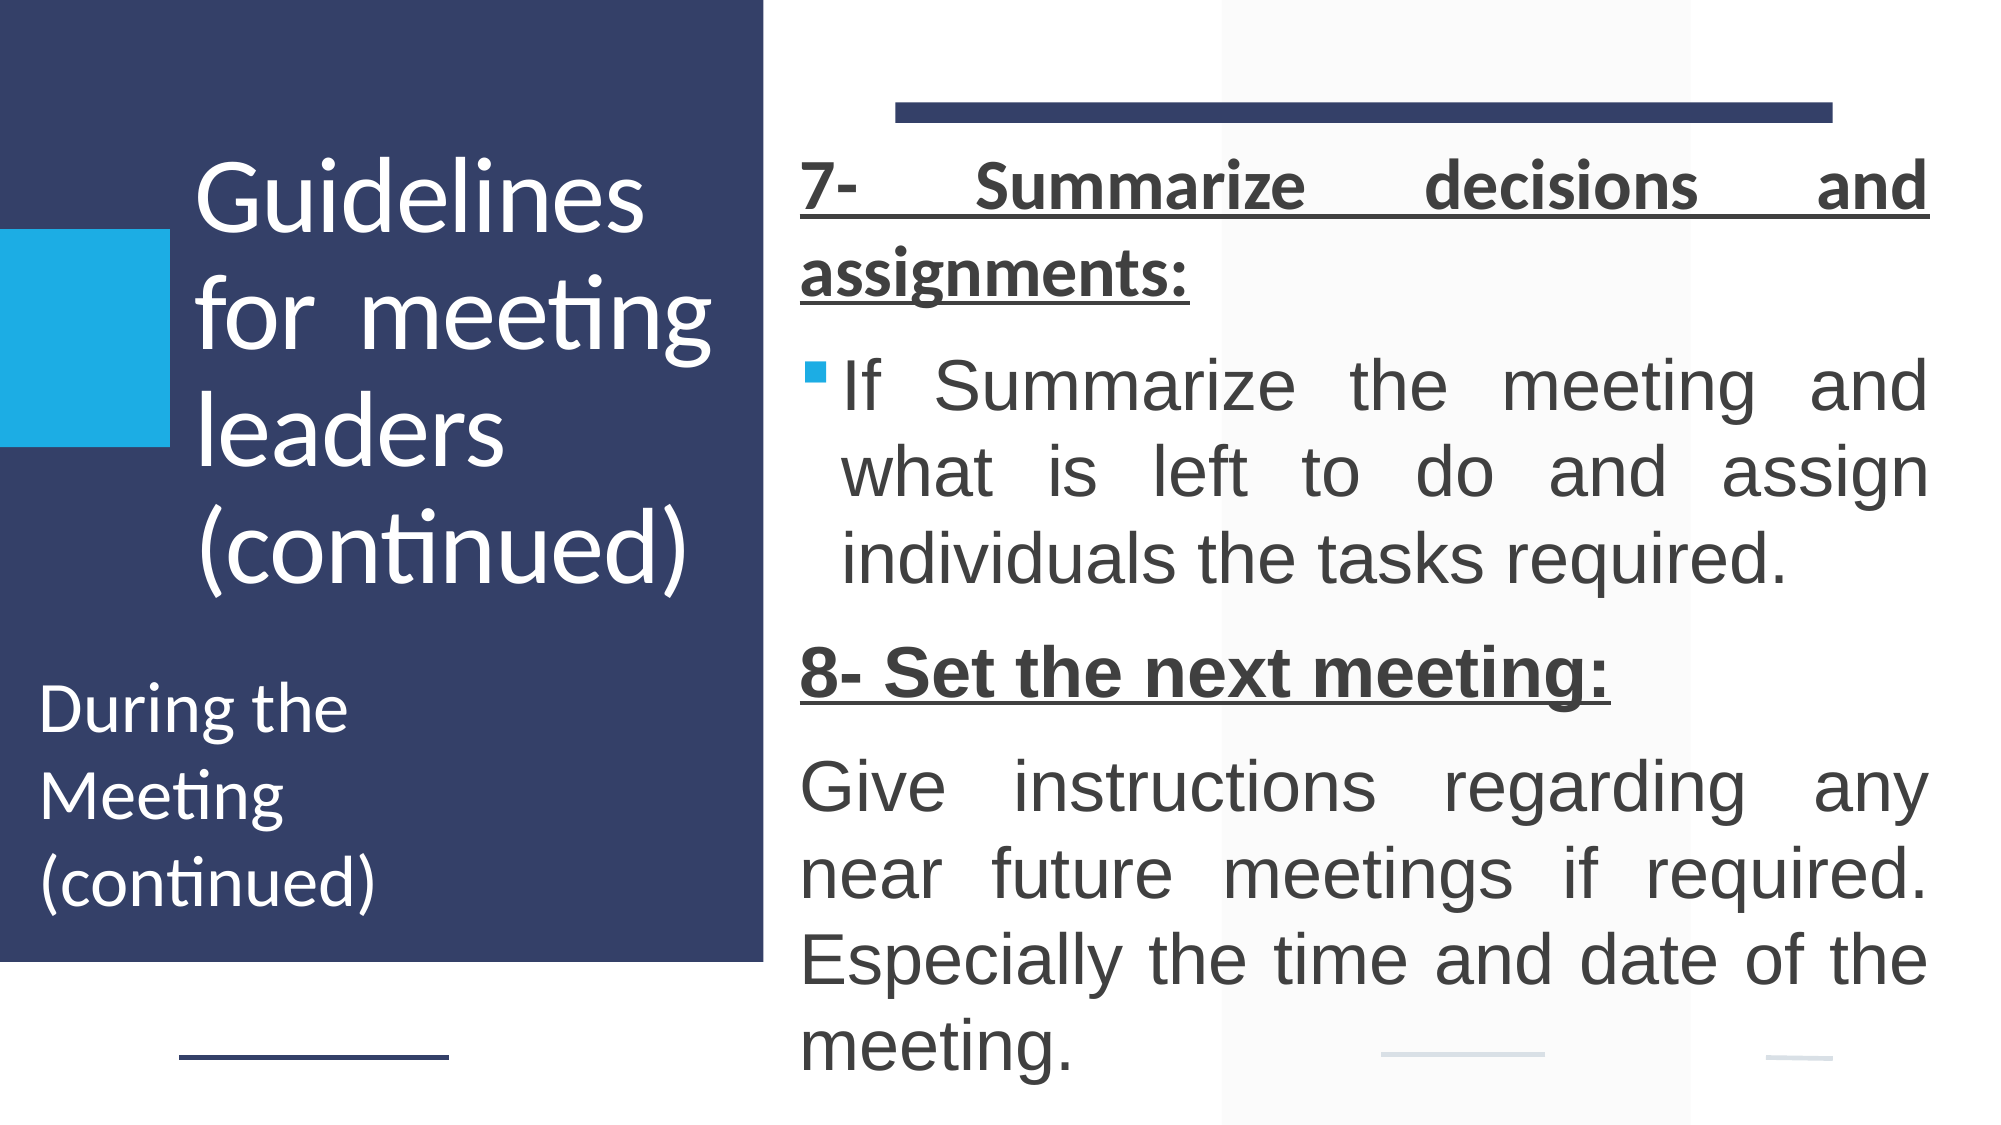

# Guidelines for meeting leaders (continued)
7- Summarize decisions and assignments:
If Summarize the meeting and what is left to do and assign individuals the tasks required.
8- Set the next meeting:
Give instructions regarding any near future meetings if required. Especially the time and date of the meeting.

During the Meeting (continued)